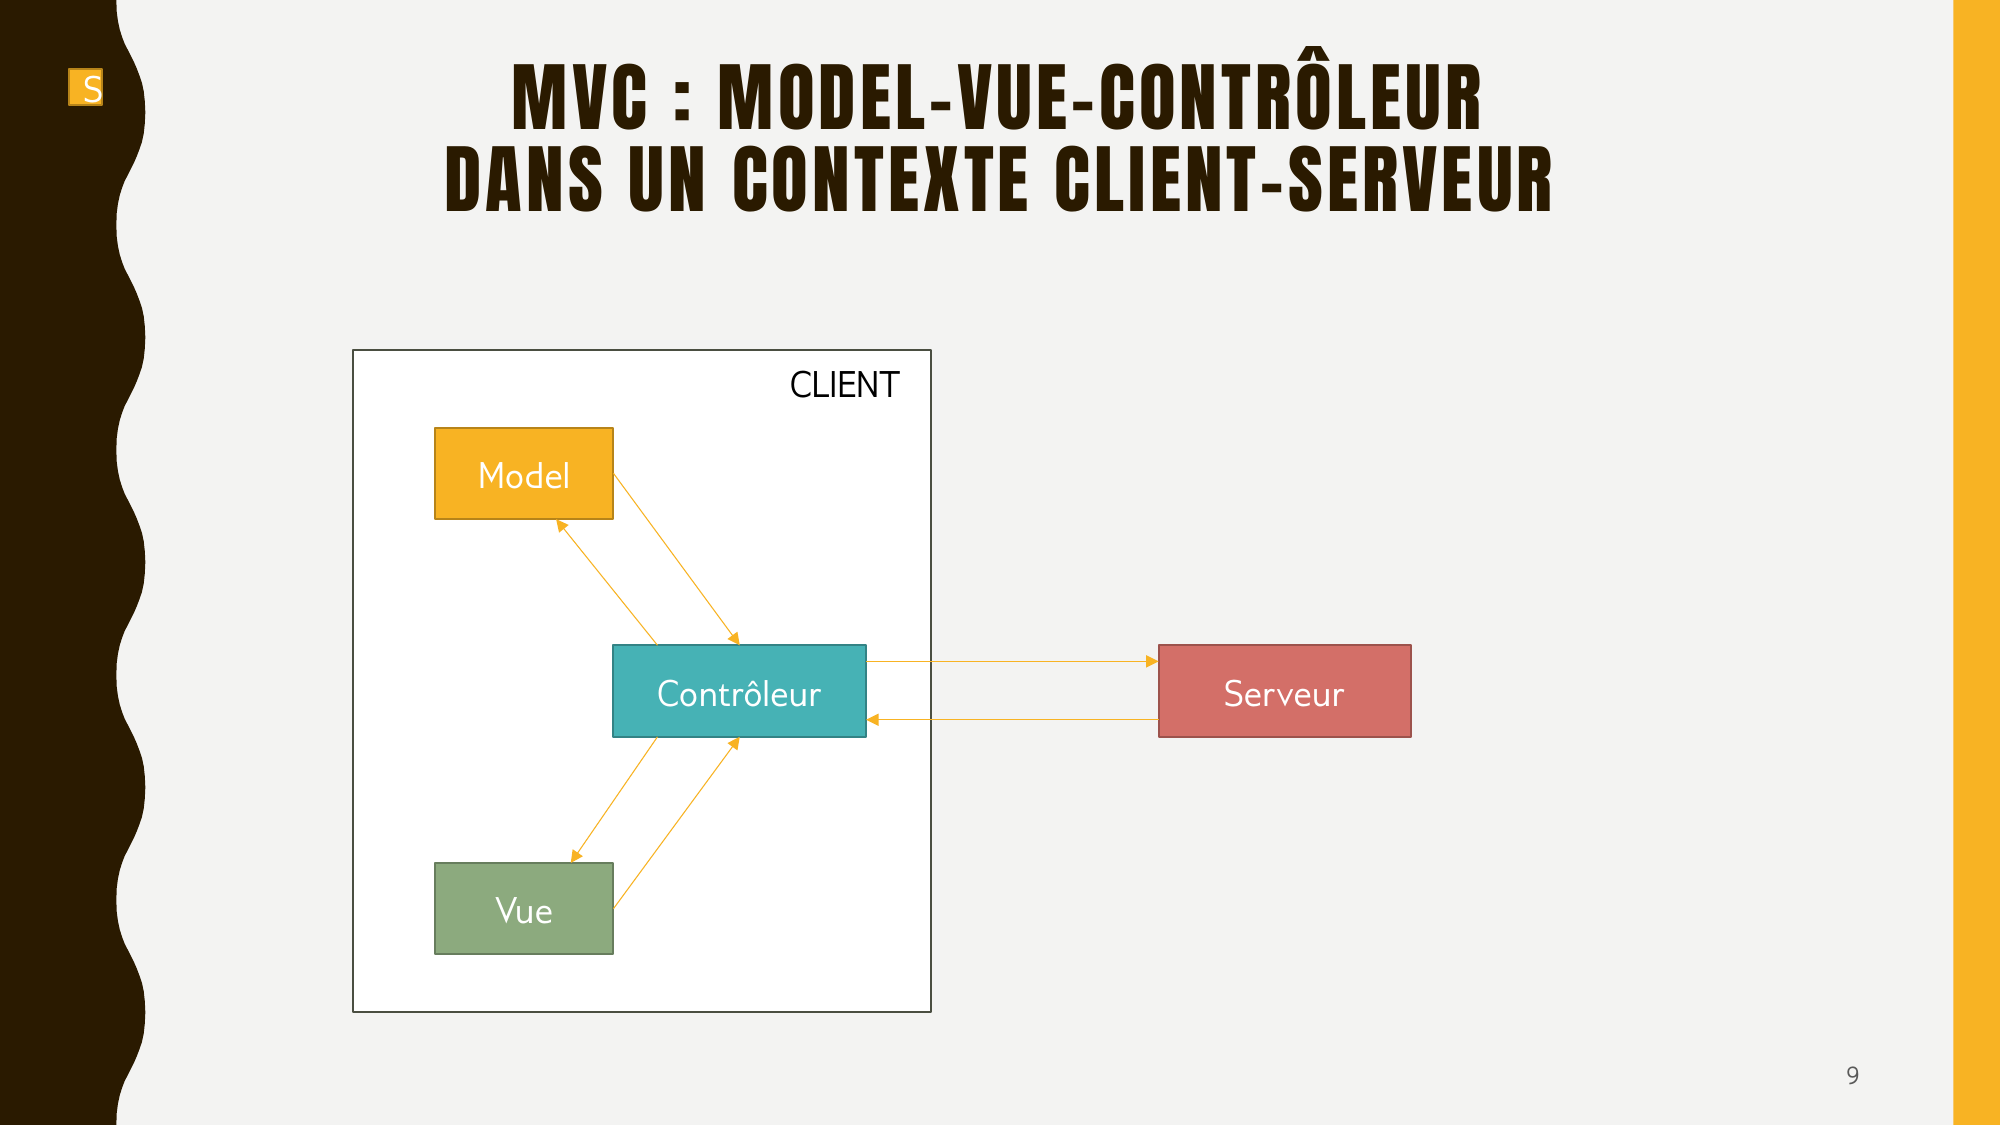

# MVC : Model-Vue-Contrôleur dans un contexte Client-Serveur
S
C
CLIENT
Model
Serveur
Contrôleur
Vue
9